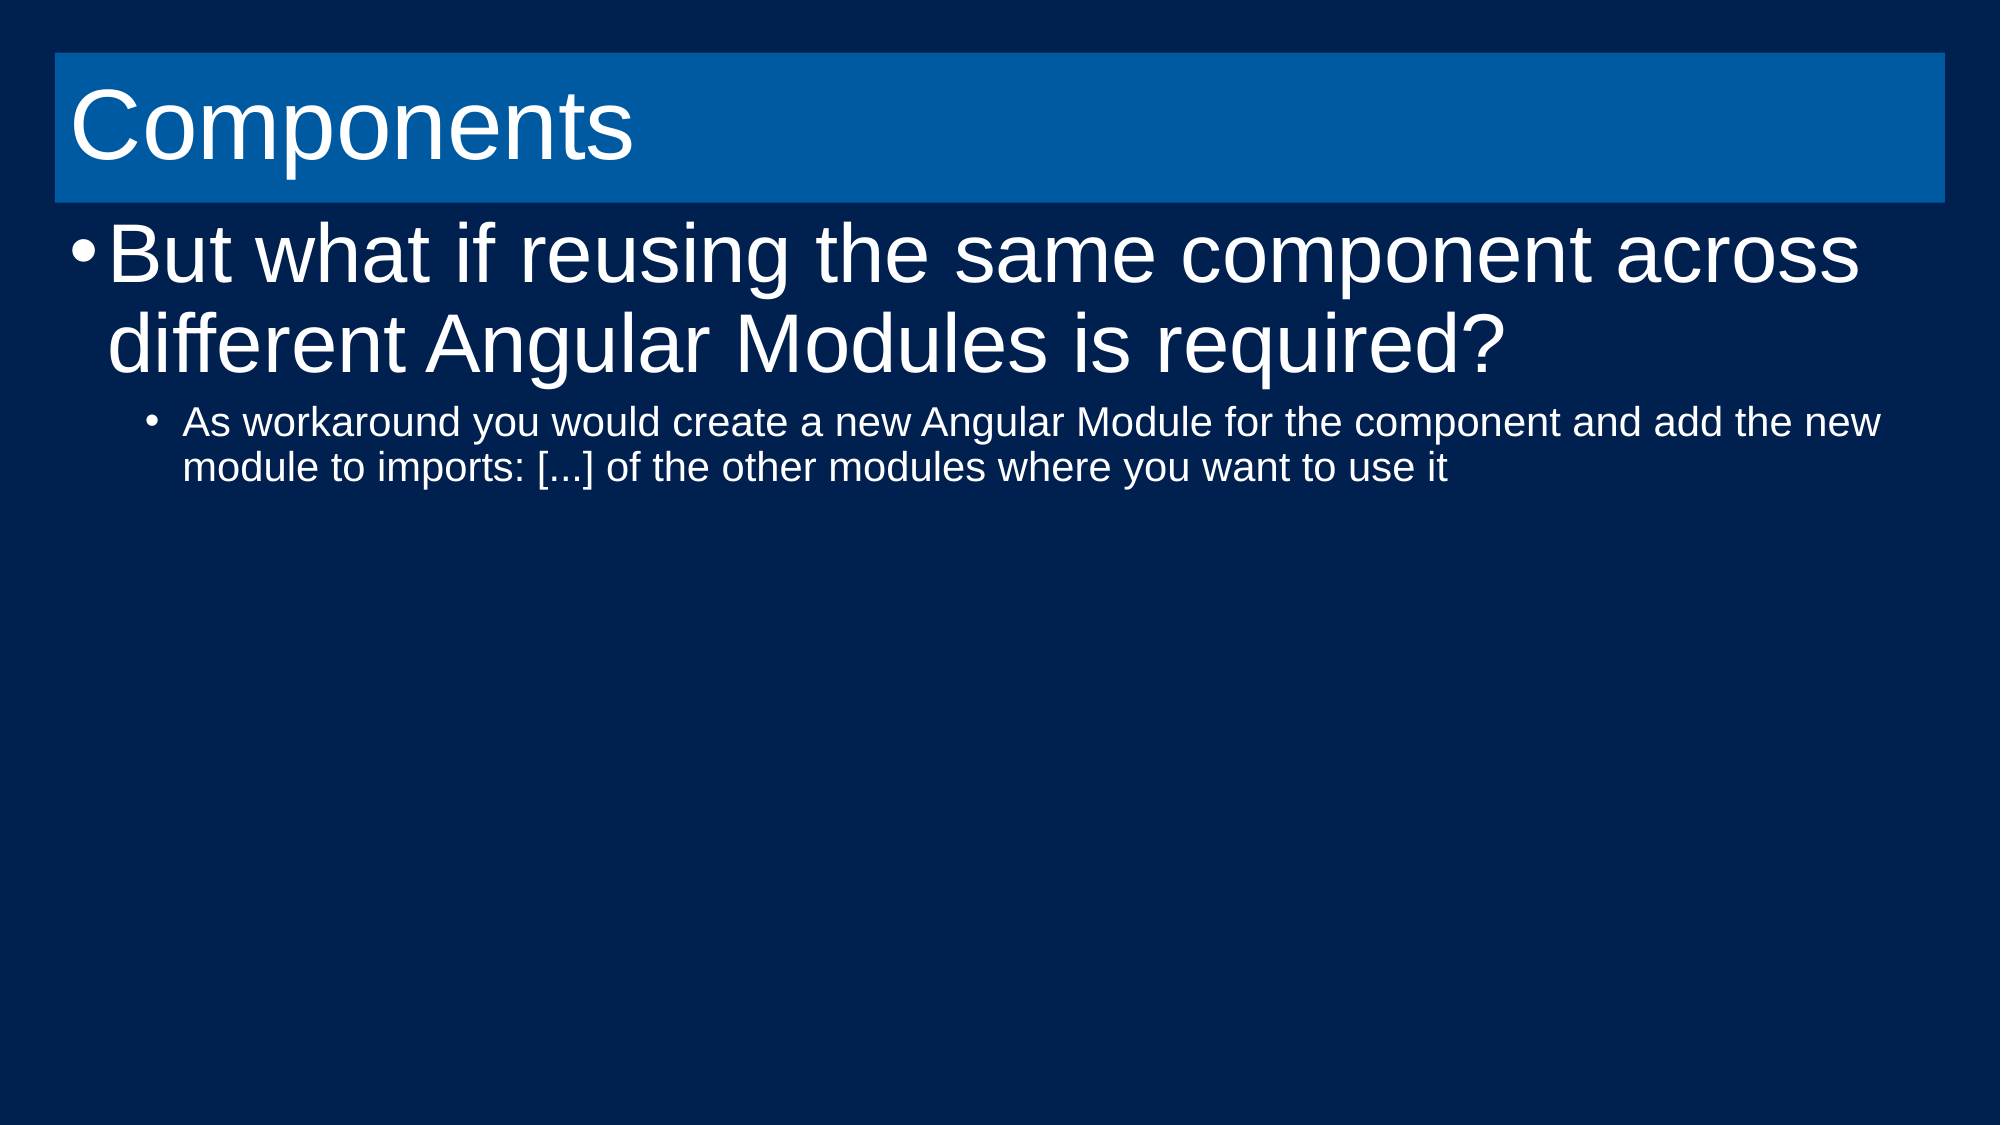

# Components
But what if reusing the same component across different Angular Modules is required?
As workaround you would create a new Angular Module for the component and add the new module to imports: [...] of the other modules where you want to use it